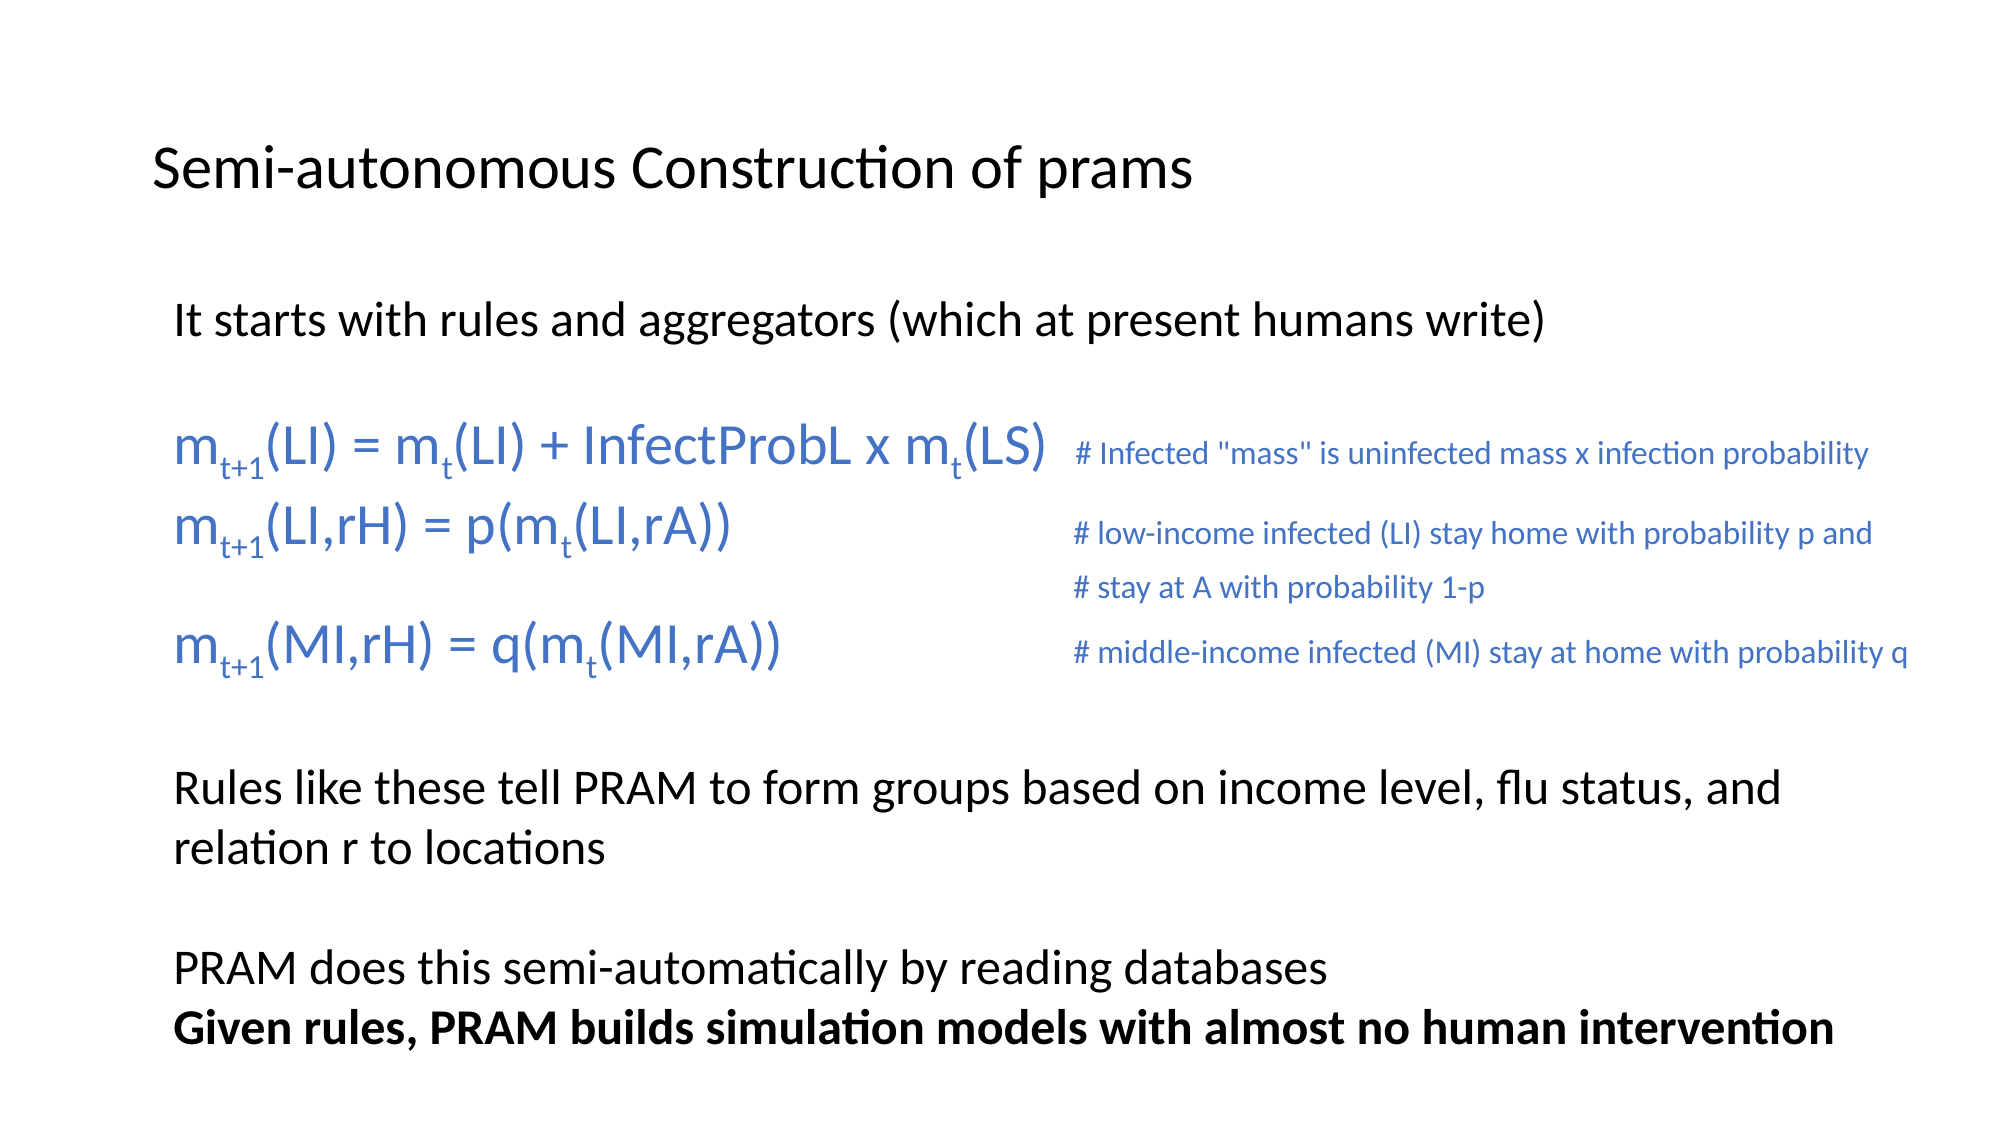

# Semi-autonomous Construction of prams
It starts with rules and aggregators (which at present humans write)

mt+1(LI) = mt(LI) + InfectProbL x mt(LS)  # Infected "mass" is uninfected mass x infection probability
mt+1(LI,rH) = p(mt(LI,rA)) 			# low-income infected (LI) stay home with probability p and
						# stay at A with probability 1-p
mt+1(MI,rH) = q(mt(MI,rA)) 		# middle-income infected (MI) stay at home with probability q

Rules like these tell PRAM to form groups based on income level, flu status, and relation r to locations

PRAM does this semi-automatically by reading databases
Given rules, PRAM builds simulation models with almost no human intervention